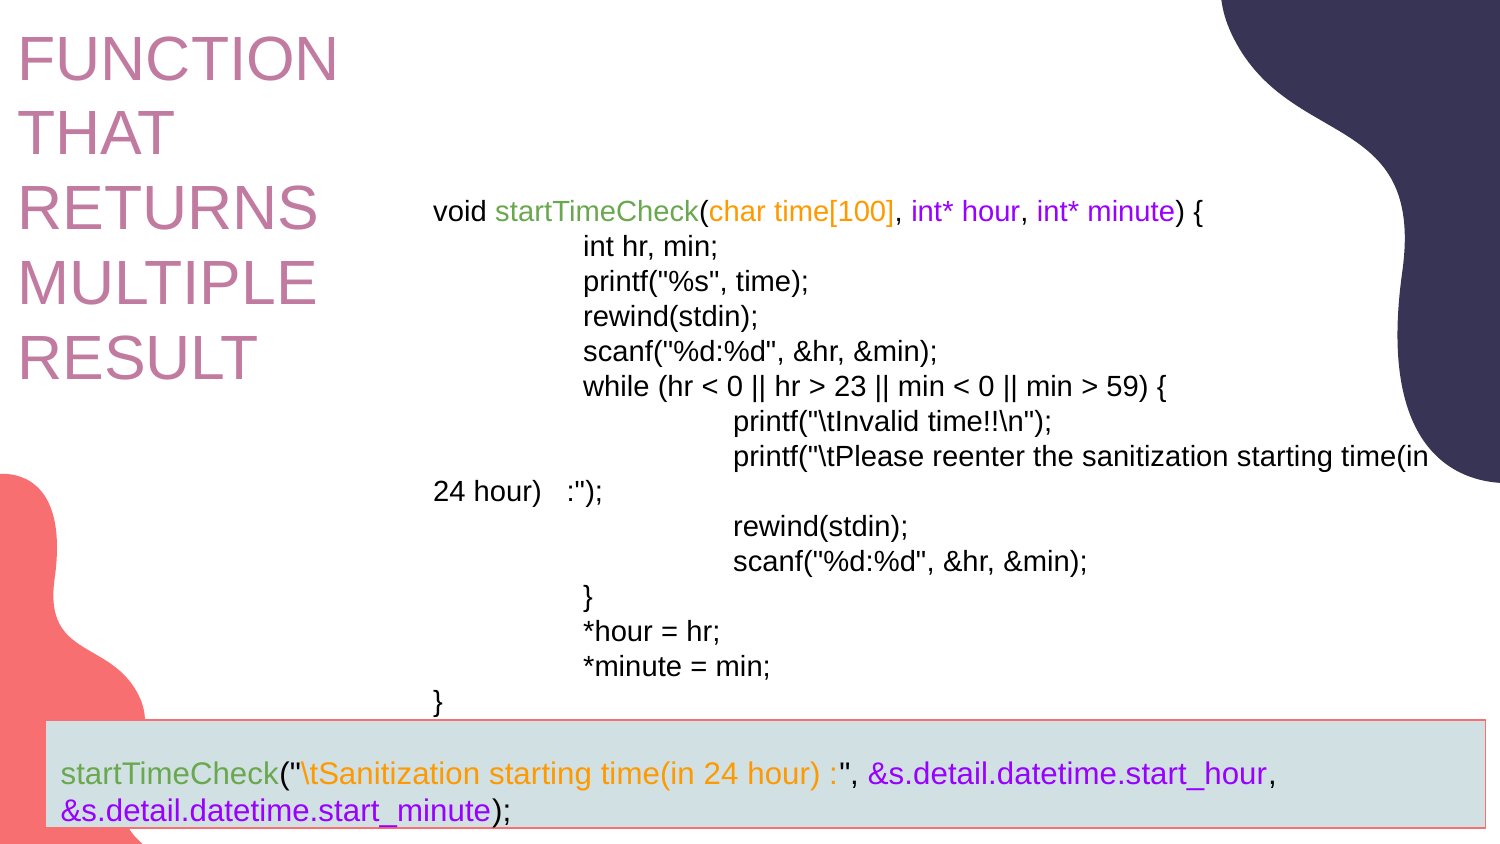

FUNCTION THAT RETURNS MULTIPLE RESULT
void startTimeCheck(char time[100], int* hour, int* minute) {
	int hr, min;
	printf("%s", time);
	rewind(stdin);
	scanf("%d:%d", &hr, &min);
	while (hr < 0 || hr > 23 || min < 0 || min > 59) {
		printf("\tInvalid time!!\n");
		printf("\tPlease reenter the sanitization starting time(in 24 hour)   :");
		rewind(stdin);
		scanf("%d:%d", &hr, &min);
	}
	*hour = hr;
	*minute = min;
}

startTimeCheck("\tSanitization starting time(in 24 hour) :", &s.detail.datetime.start_hour, &s.detail.datetime.start_minute);